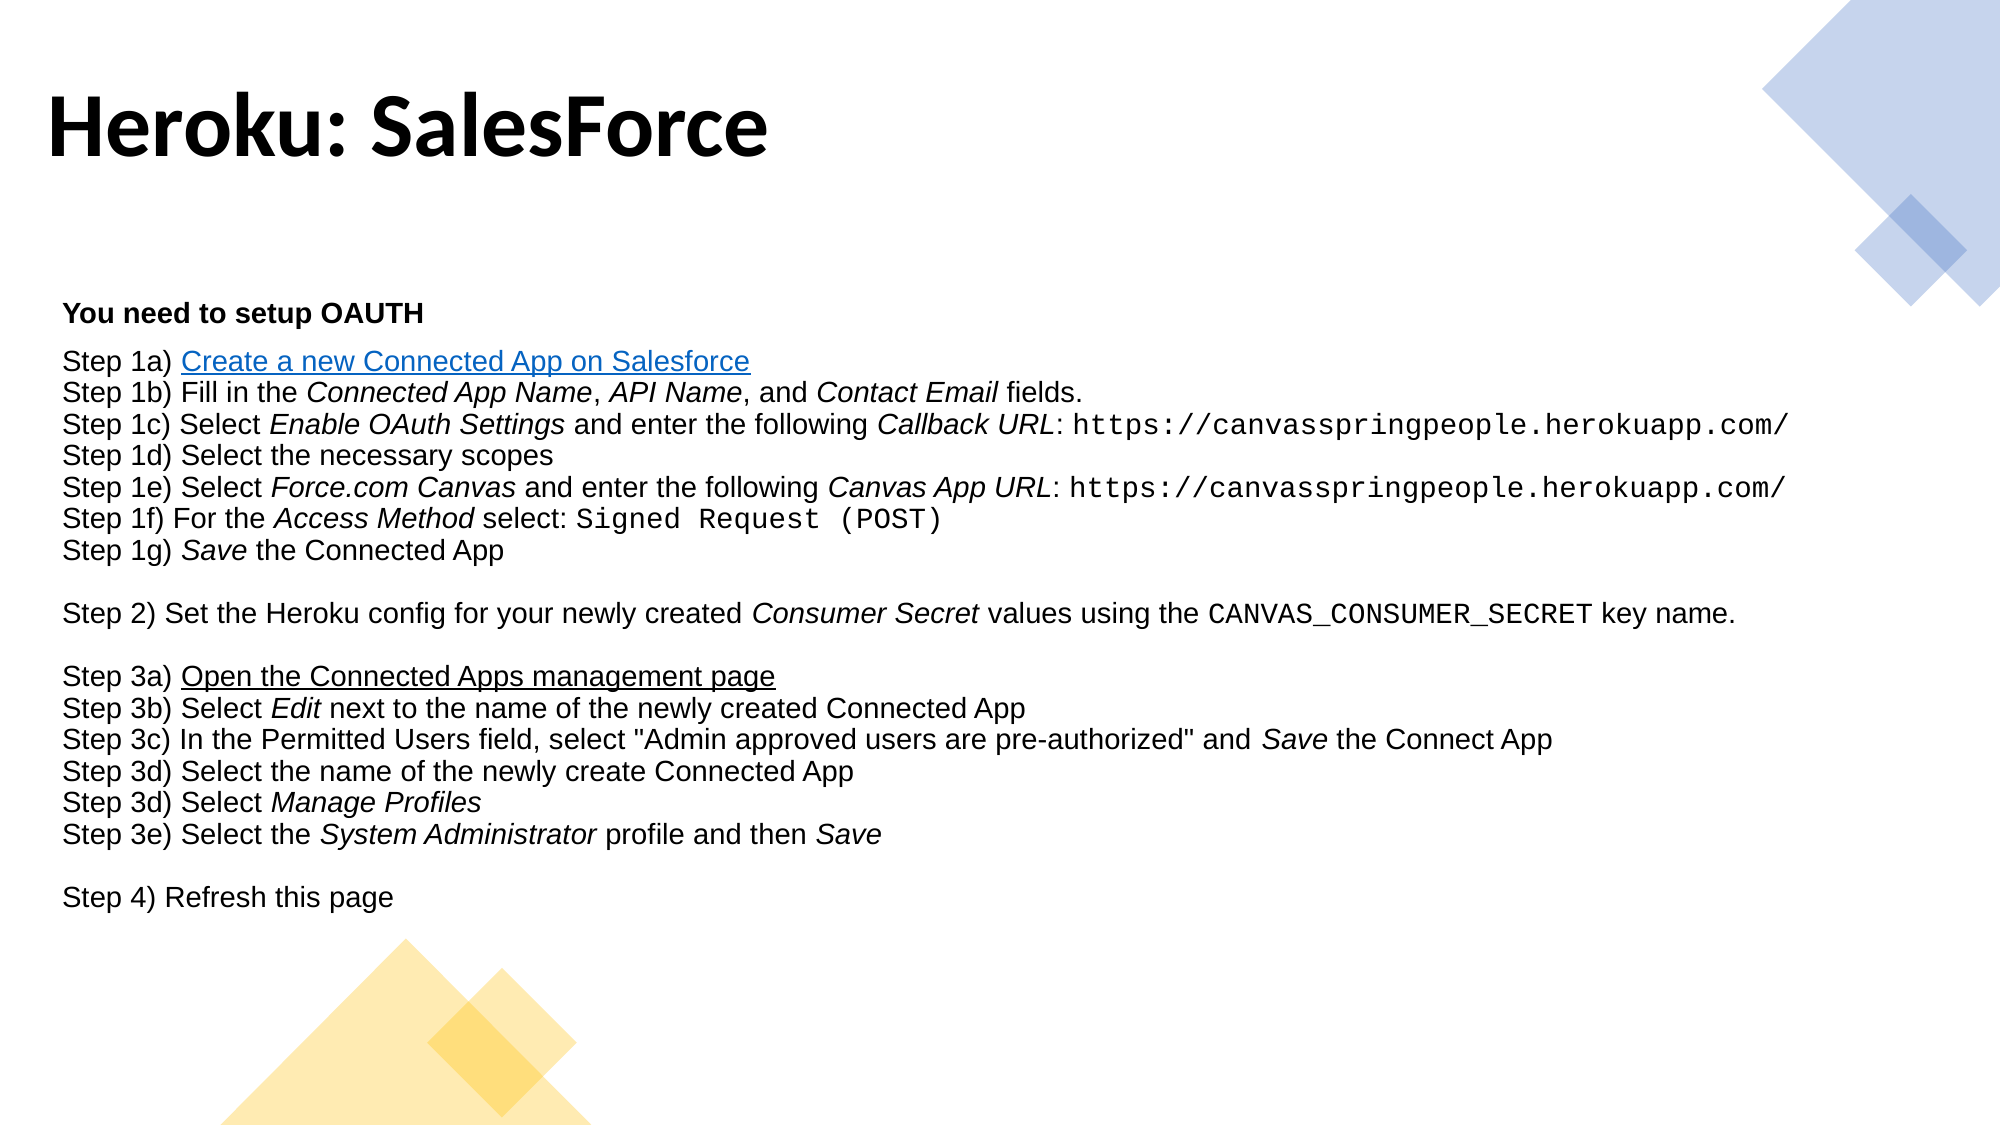

# Heroku: SalesForce
You need to setup OAUTH
Step 1a) Create a new Connected App on Salesforce
Step 1b) Fill in the Connected App Name, API Name, and Contact Email fields.
Step 1c) Select Enable OAuth Settings and enter the following Callback URL: https://canvasspringpeople.herokuapp.com/
Step 1d) Select the necessary scopes
Step 1e) Select Force.com Canvas and enter the following Canvas App URL: https://canvasspringpeople.herokuapp.com/
Step 1f) For the Access Method select: Signed Request (POST)
Step 1g) Save the Connected App
Step 2) Set the Heroku config for your newly created Consumer Secret values using the CANVAS_CONSUMER_SECRET key name.
Step 3a) Open the Connected Apps management page
Step 3b) Select Edit next to the name of the newly created Connected App
Step 3c) In the Permitted Users field, select "Admin approved users are pre-authorized" and Save the Connect App
Step 3d) Select the name of the newly create Connected App
Step 3d) Select Manage Profiles
Step 3e) Select the System Administrator profile and then Save
Step 4) Refresh this page